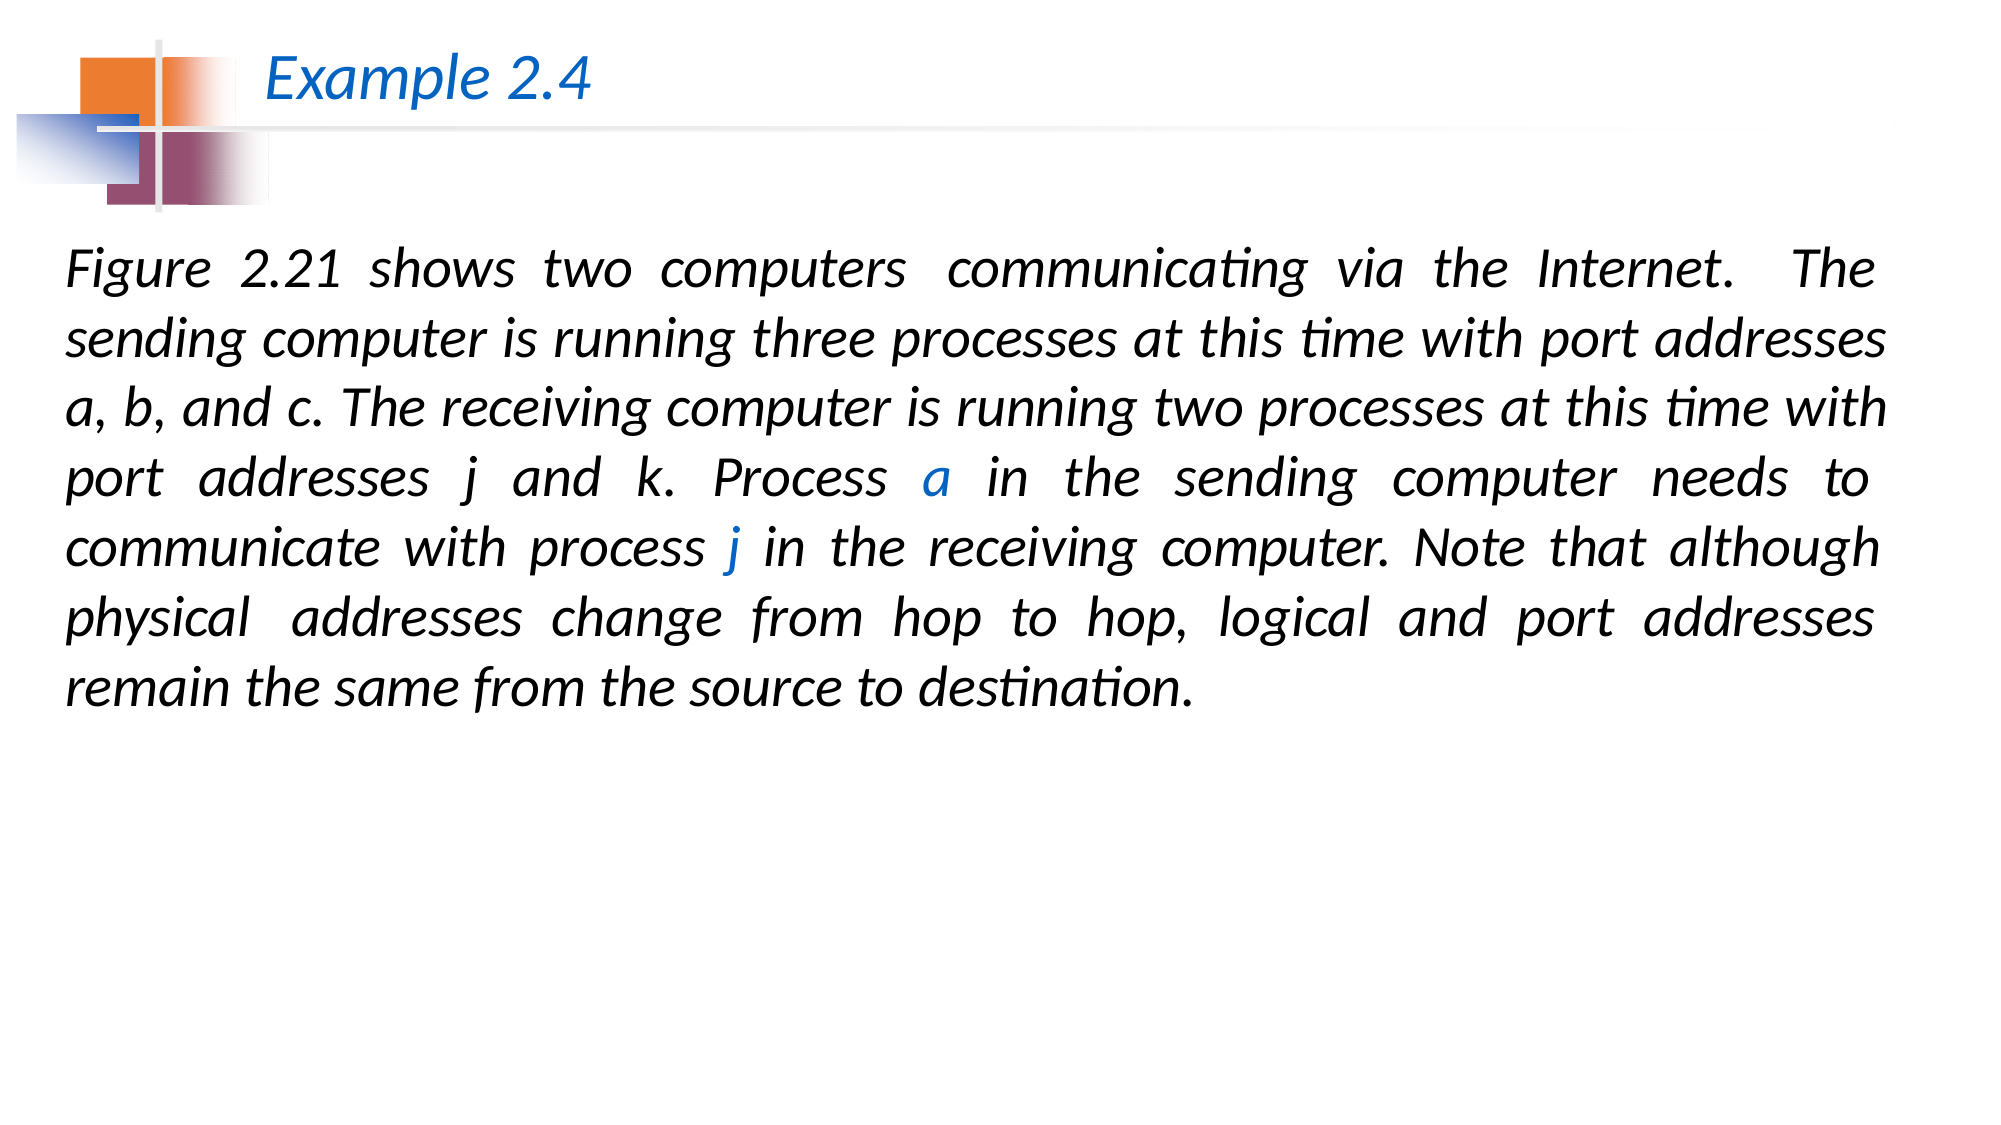

# Example 2.4

Figure 2.21 shows two computers communicating via the Internet.  The  sending computer is running three processes at this time with port addresses  a, b, and c. The receiving computer is running two processes at this time with  port addresses j and k. Process a in the sending computer needs to  communicate with process j in the receiving computer. Note that although  physical addresses change from hop to hop, logical and port addresses  remain the same from the source to destination.